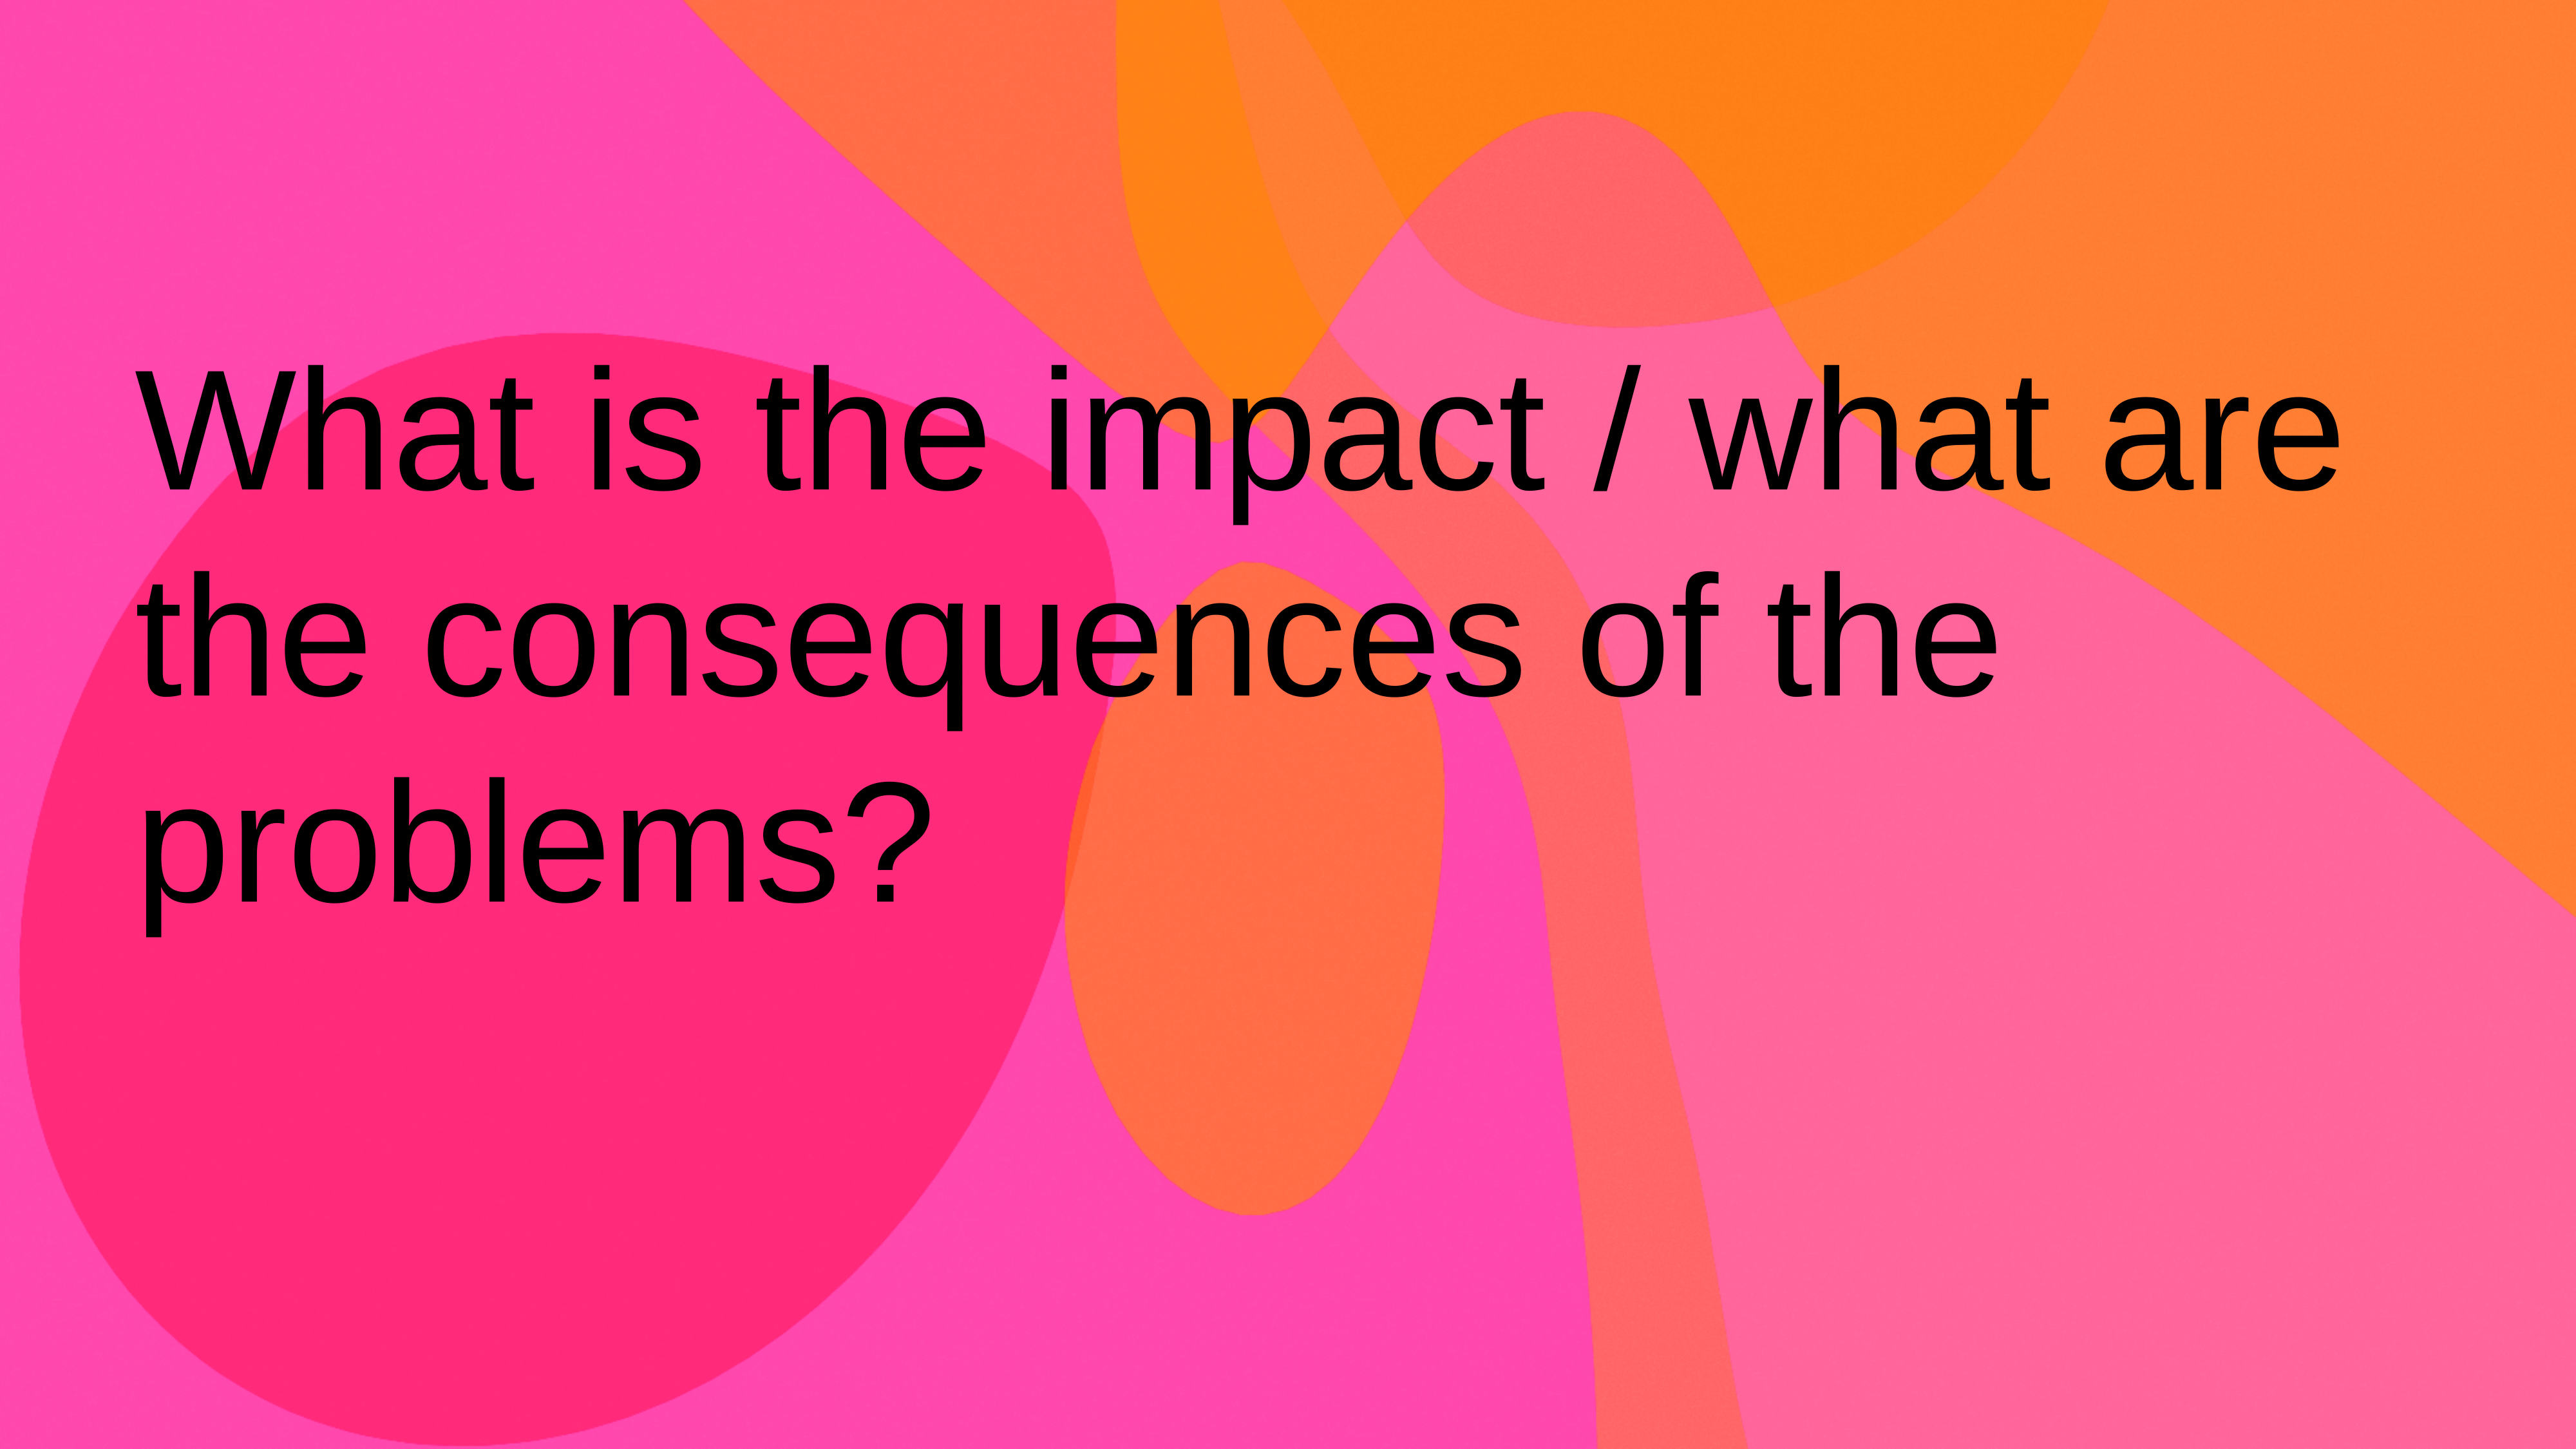

What is the impact / what are the consequences of the problems?